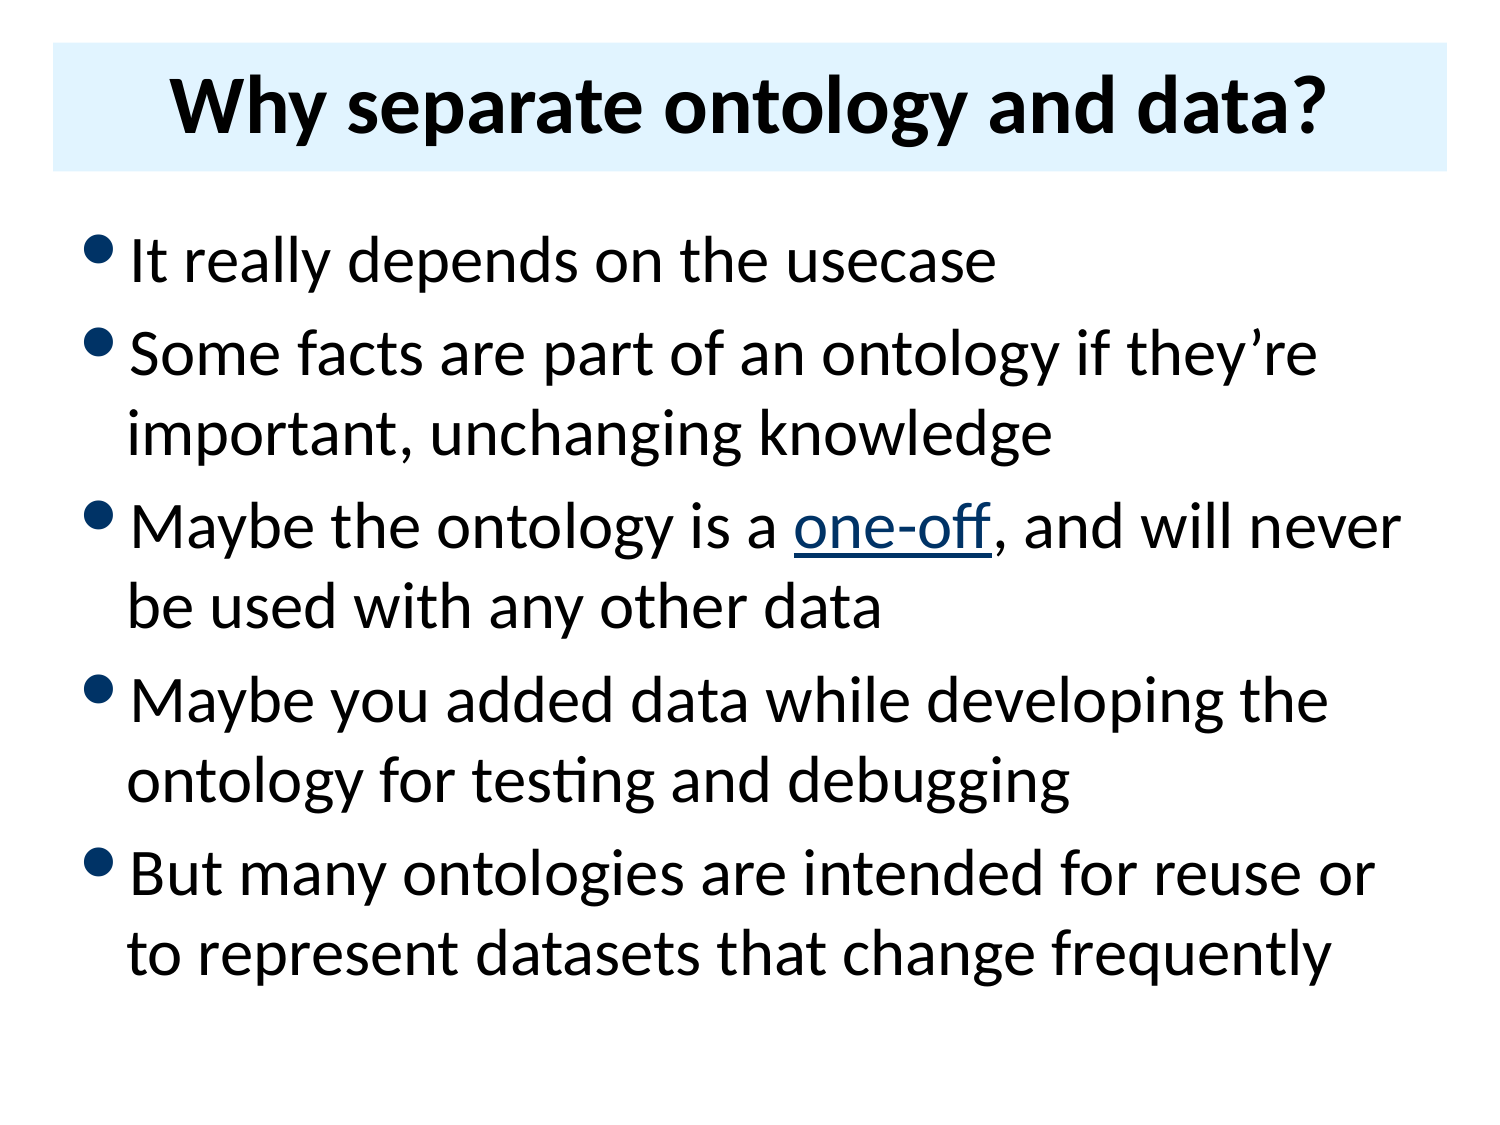

# Why separate ontology and data?
It really depends on the usecase
Some facts are part of an ontology if they’re important, unchanging knowledge
Maybe the ontology is a one-off, and will never be used with any other data
Maybe you added data while developing the ontology for testing and debugging
But many ontologies are intended for reuse or to represent datasets that change frequently